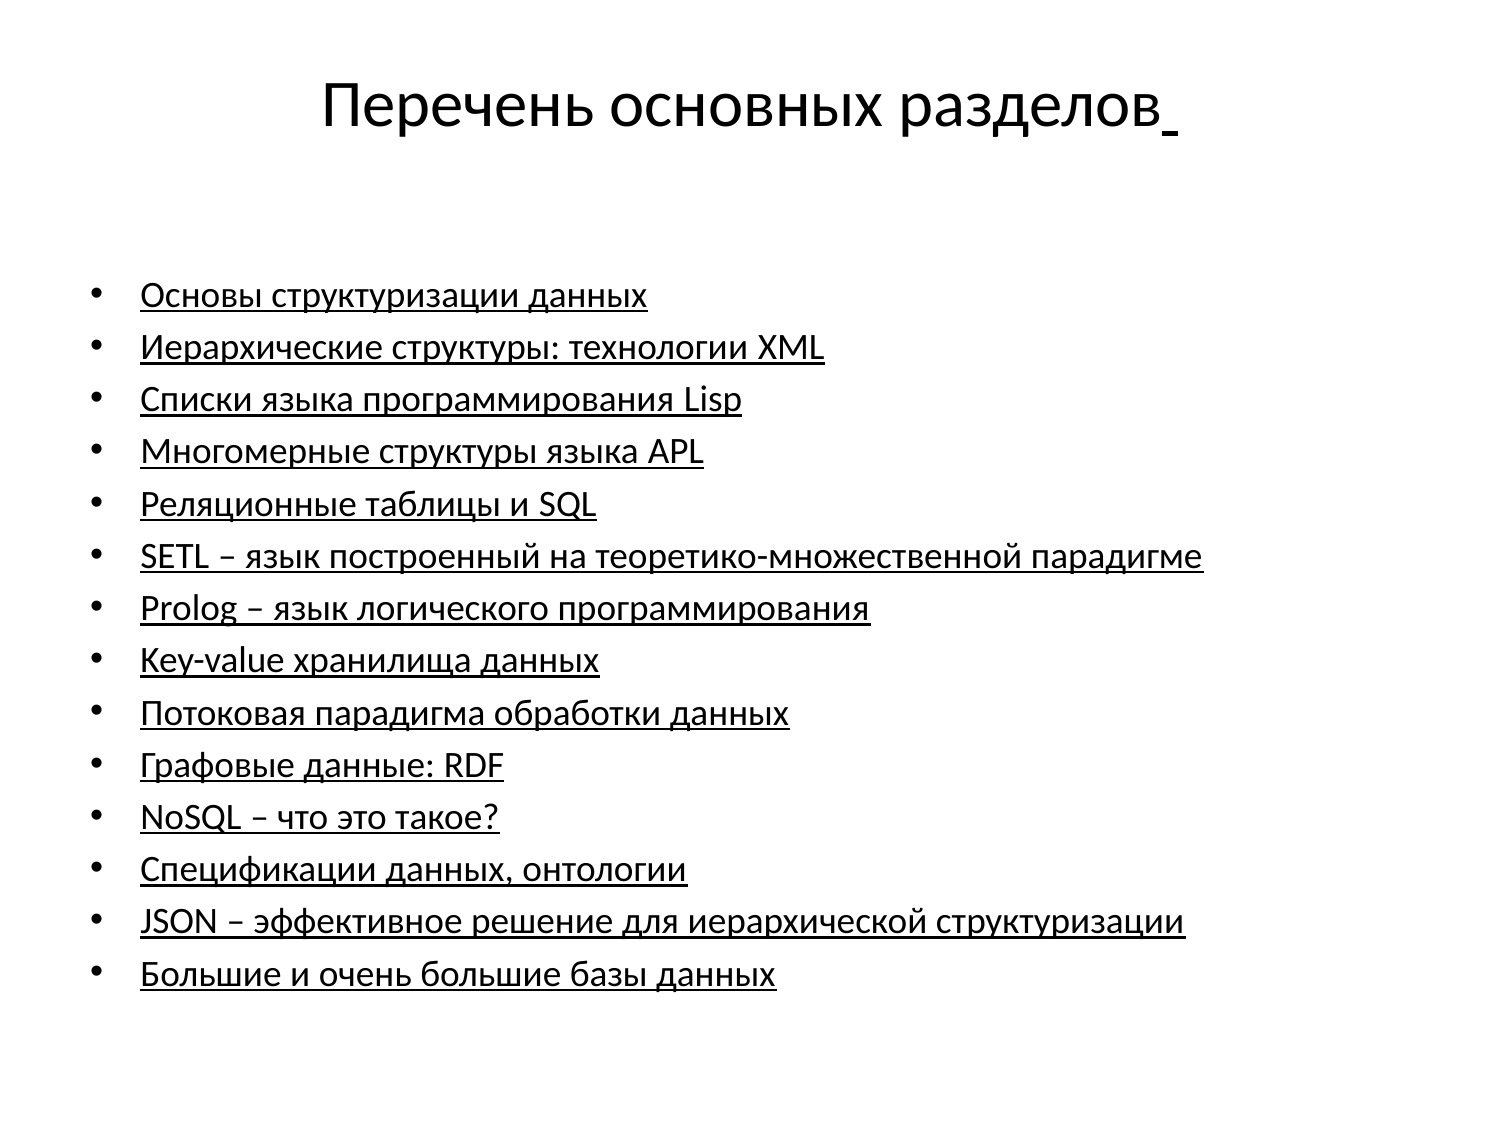

# Перечень основных разделов
Основы структуризации данных
Иерархические структуры: технологии XML
Списки языка программирования Lisp
Многомерные структуры языка APL
Реляционные таблицы и SQL
SETL – язык построенный на теоретико-множественной парадигме
Prolog – язык логического программирования
Key-value хранилища данных
Потоковая парадигма обработки данных
Графовые данные: RDF
NoSQL – что это такое?
Спецификации данных, онтологии
JSON – эффективное решение для иерархической структуризации
Большие и очень большие базы данных